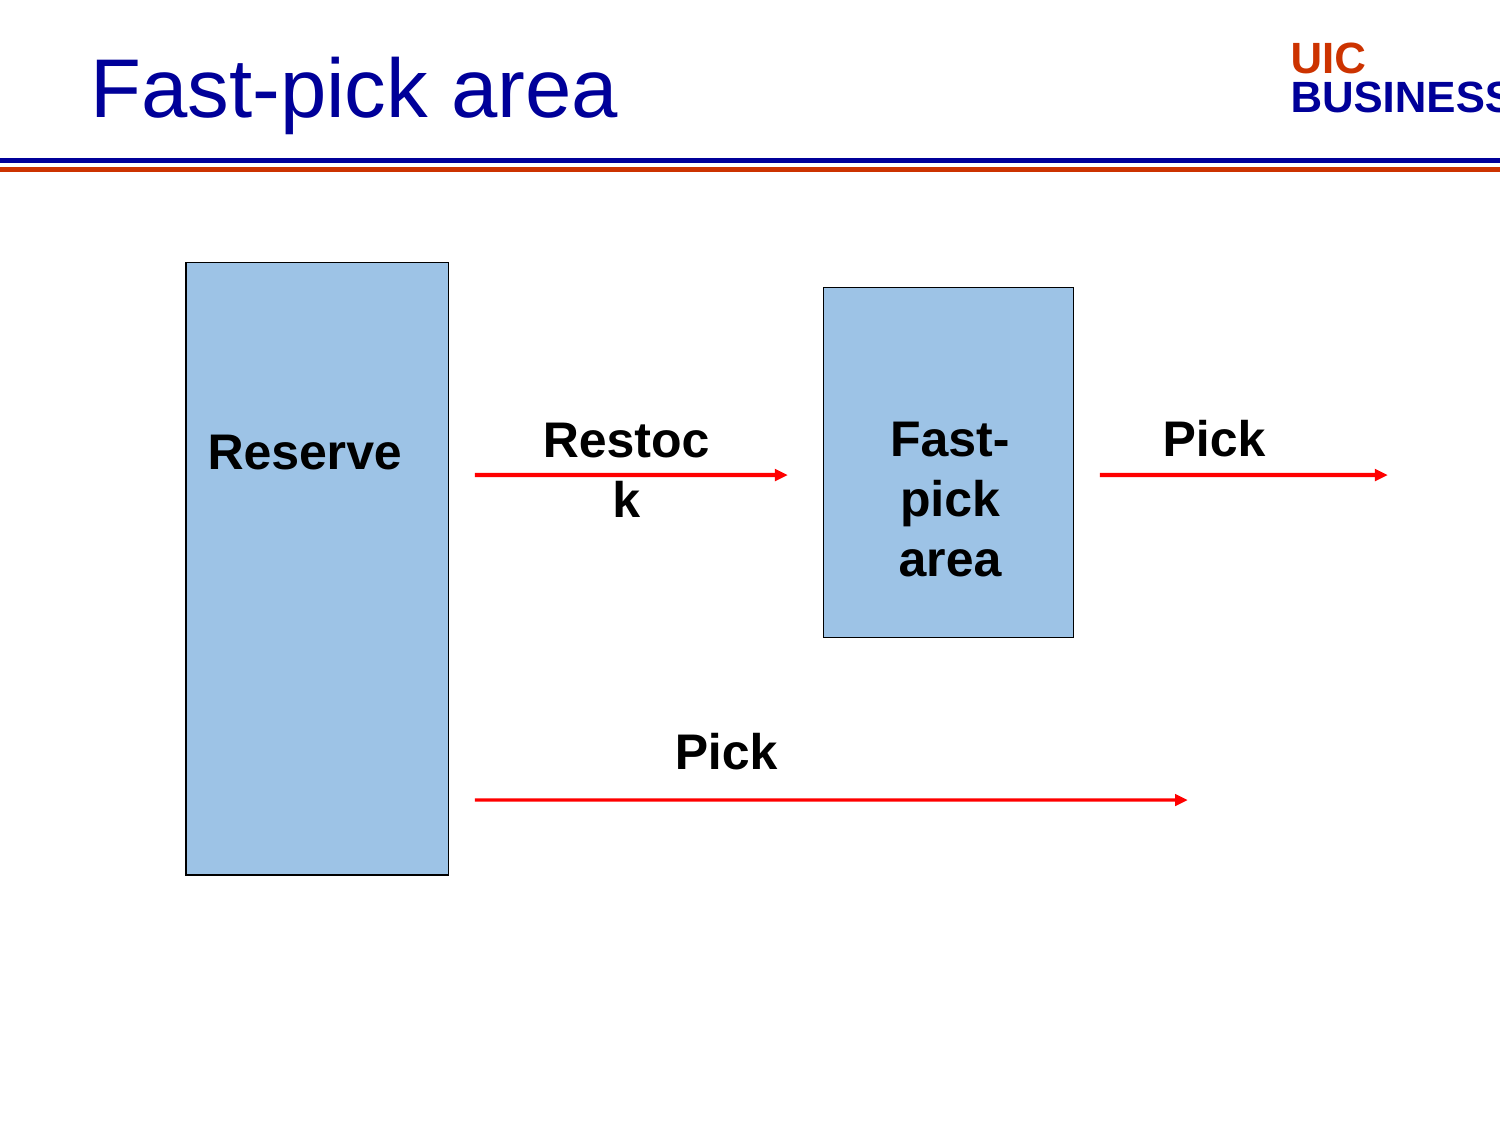

# Fast-pick area

Fast-pick area
Pick
Restock
Reserve

Pick